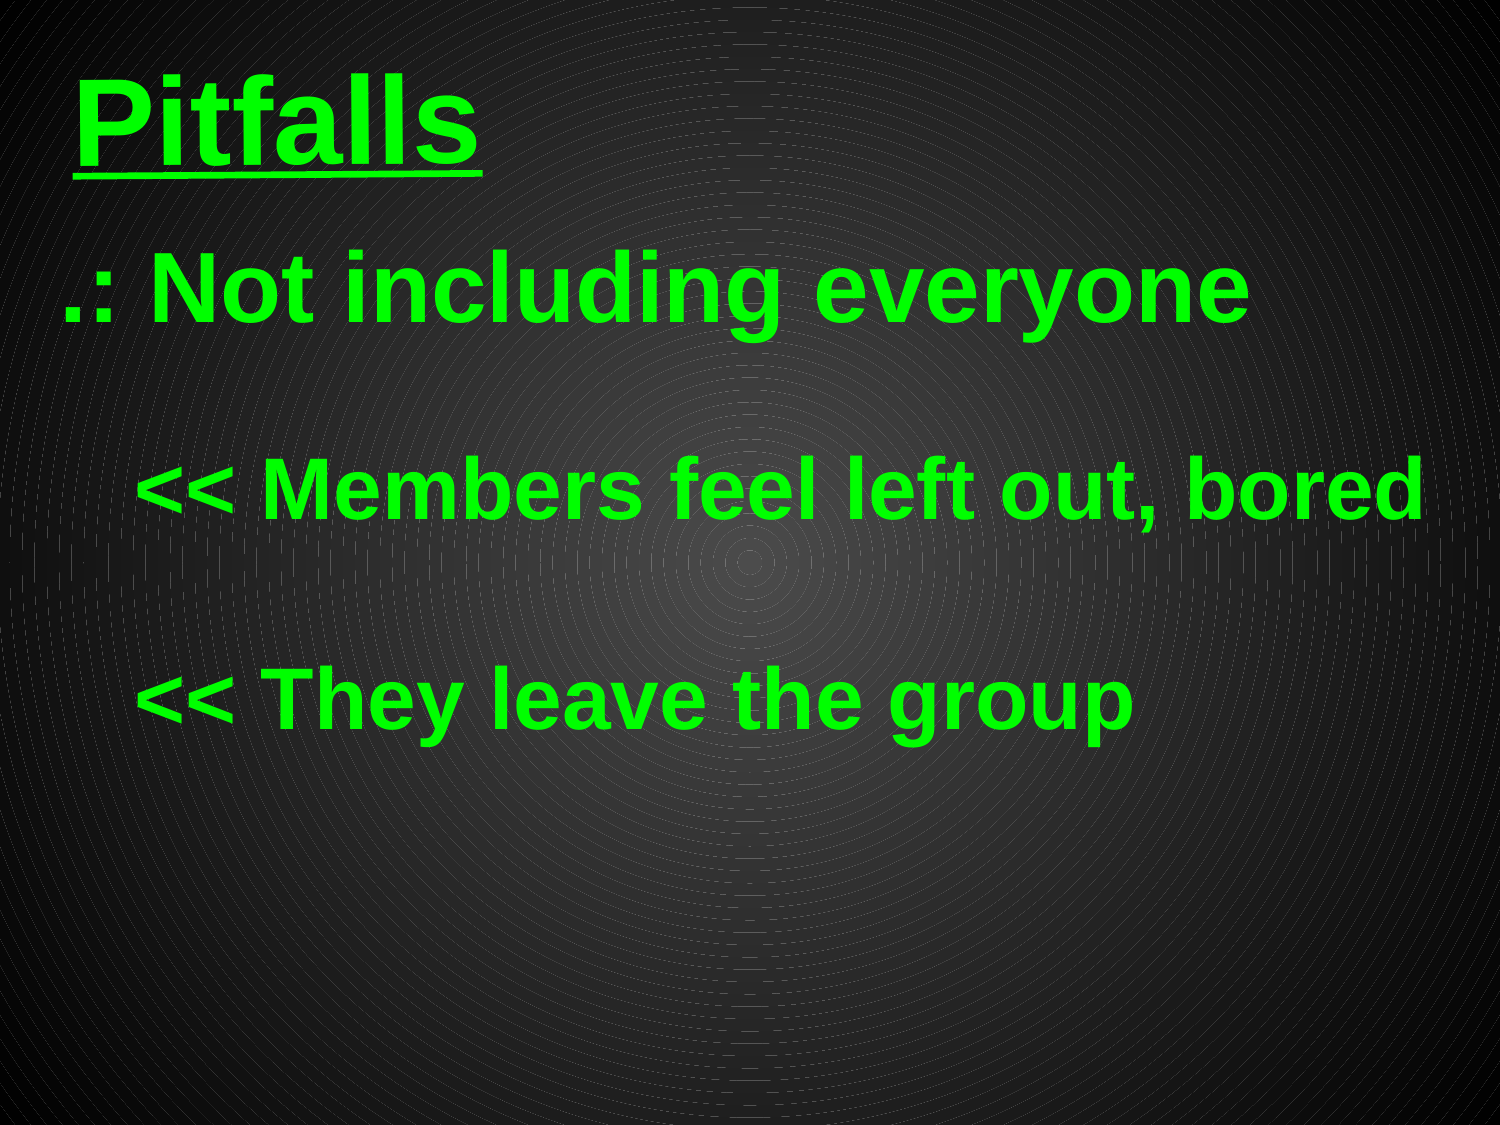

# Pitfalls
.: Not including everyone

<< Members feel left out, bored

<< They leave the group